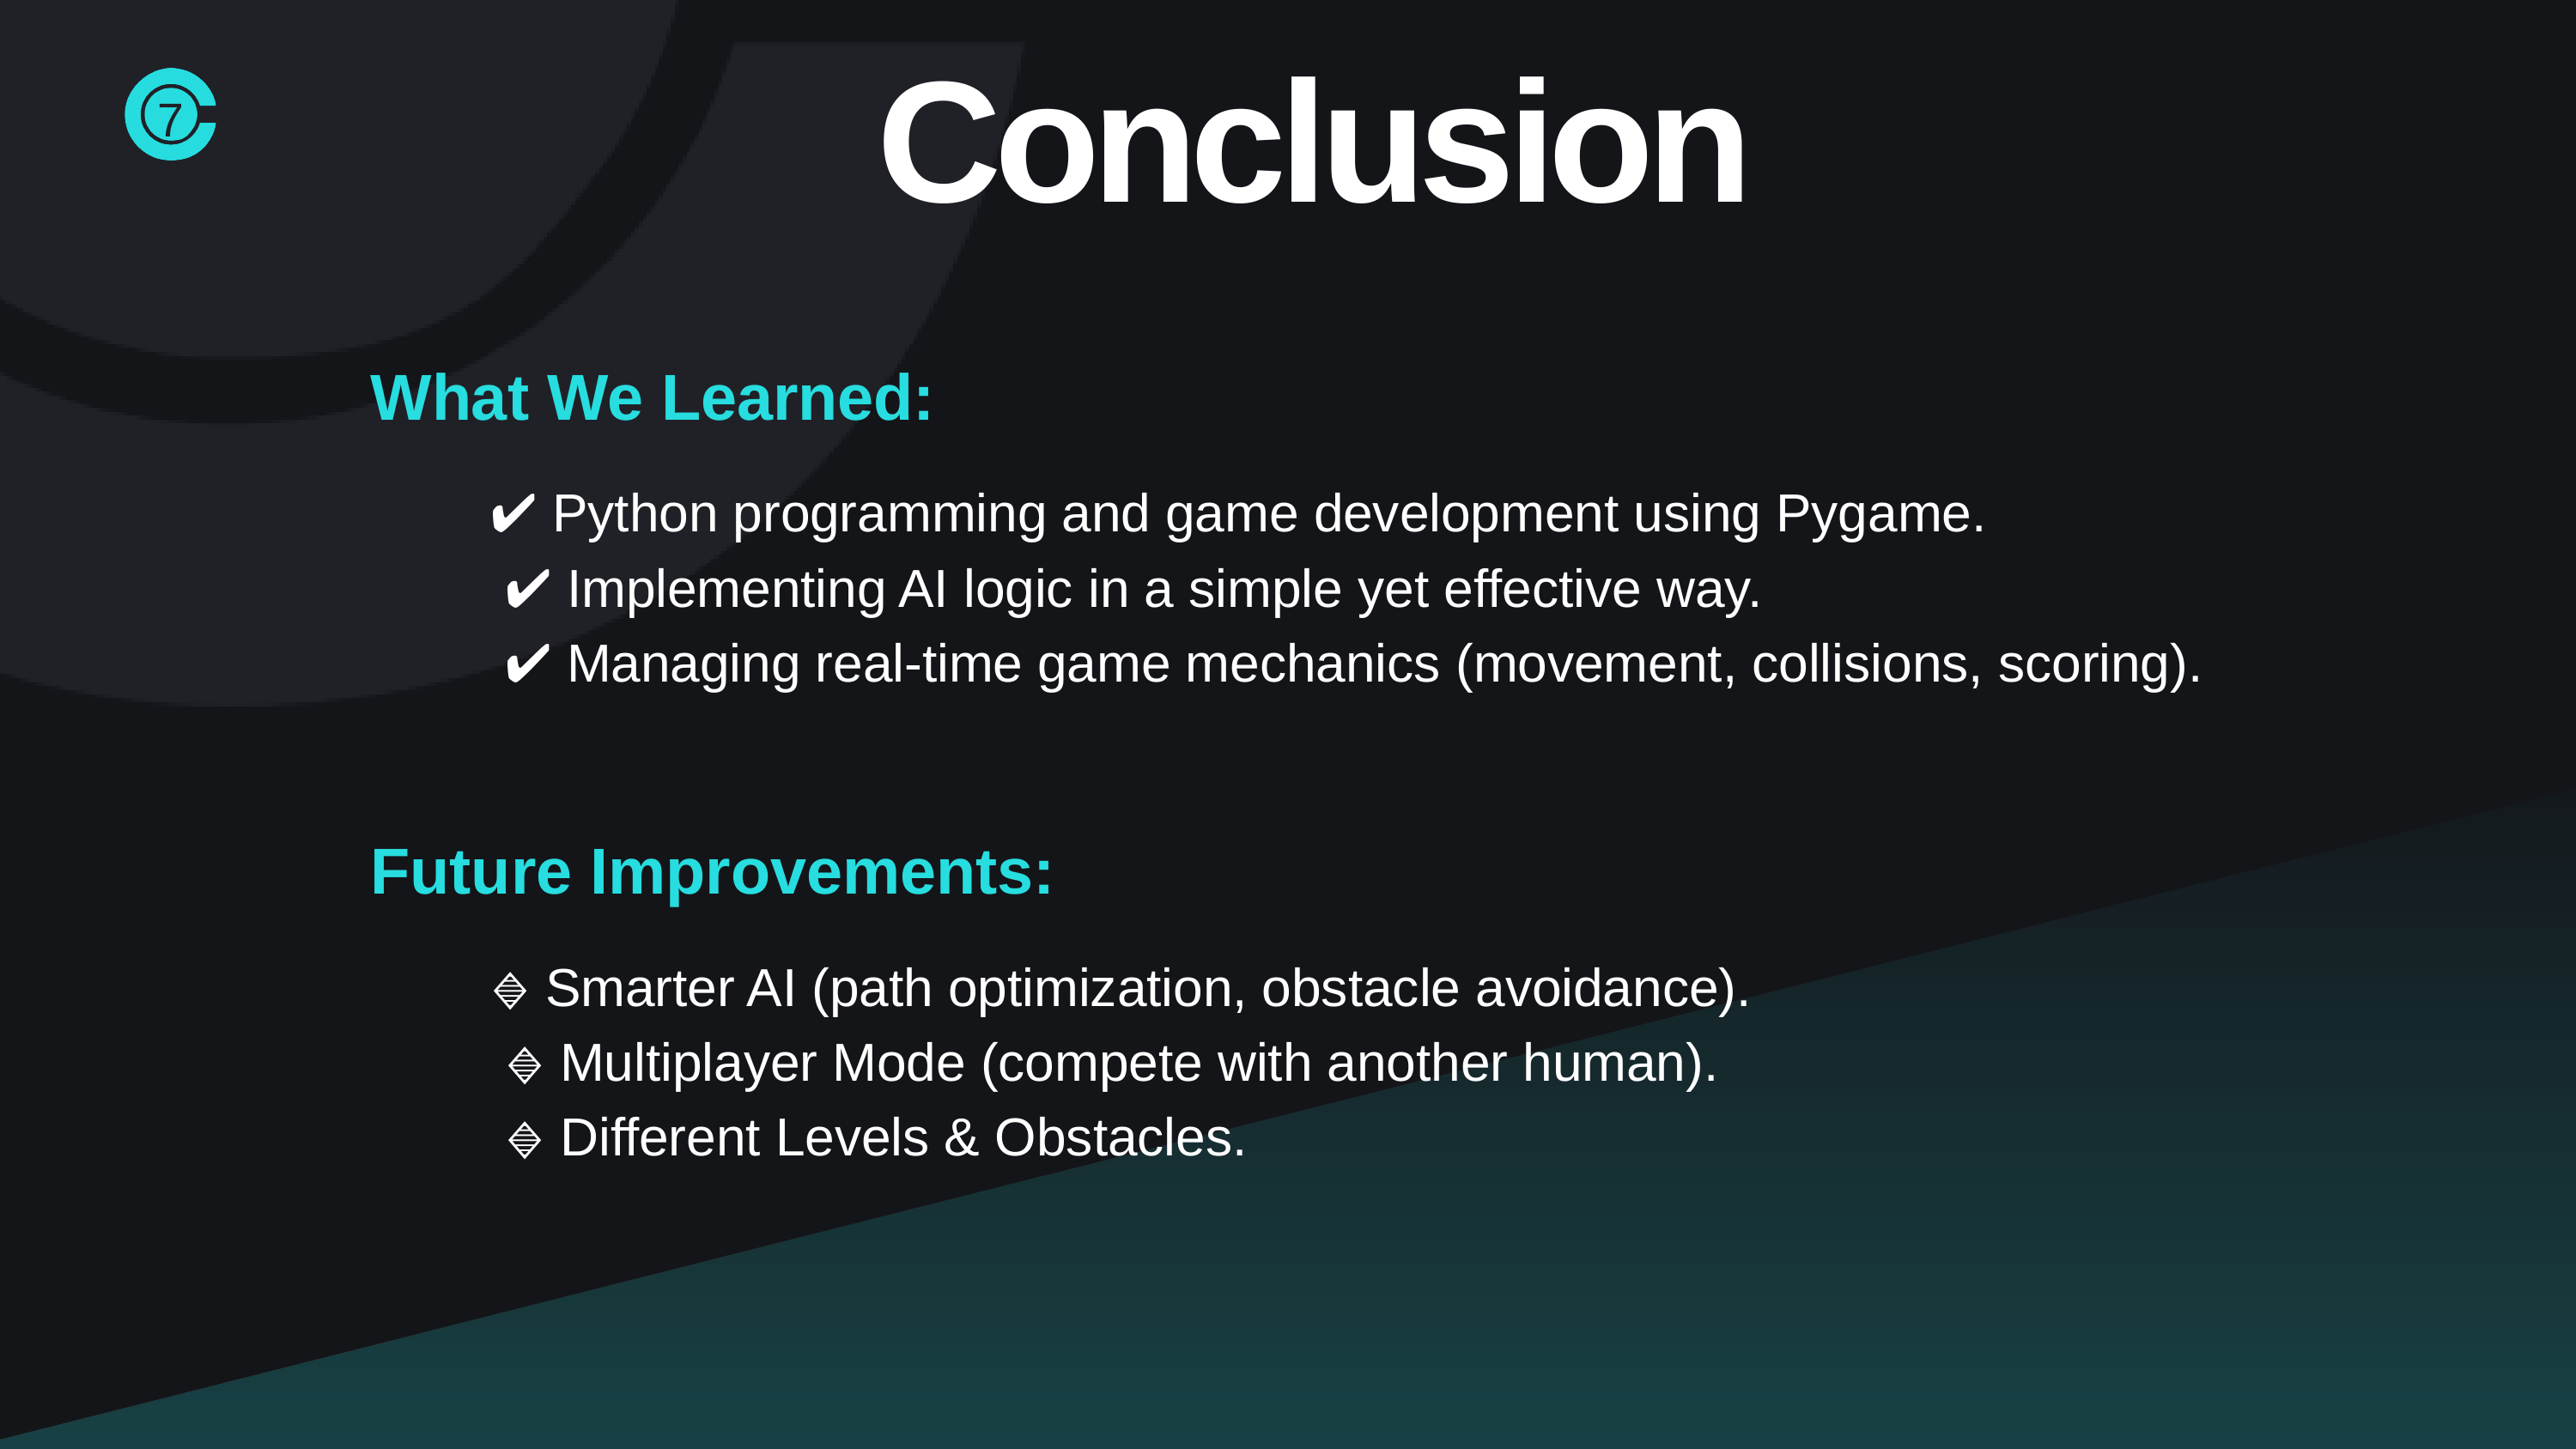

Conclusion

7
What We Learned:
✔ Python programming and game development using Pygame.
 ✔ Implementing AI logic in a simple yet effective way.
 ✔ Managing real-time game mechanics (movement, collisions, scoring).
Future Improvements:
🔹 Smarter AI (path optimization, obstacle avoidance).
 🔹 Multiplayer Mode (compete with another human).
 🔹 Different Levels & Obstacles.